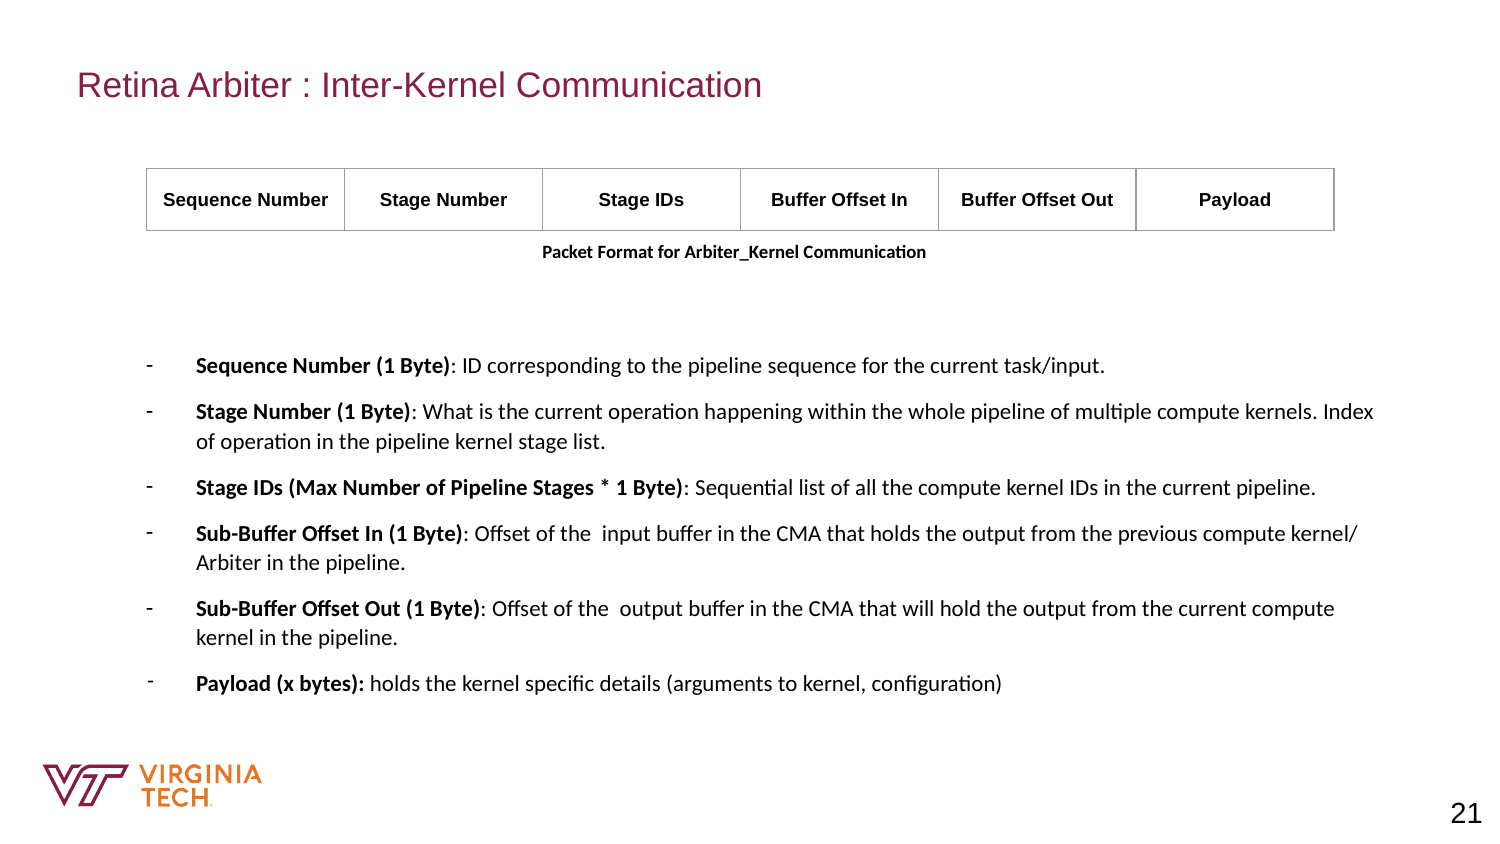

# Quote Callout
Retina Arbiter : Inter-Kernel Communication

| Sequence Number | Stage Number | Stage IDs | Buffer Offset In | Buffer Offset Out | Payload |
| --- | --- | --- | --- | --- | --- |
Packet Format for Arbiter_Kernel Communication
Sequence Number (1 Byte): ID corresponding to the pipeline sequence for the current task/input.
Stage Number (1 Byte): What is the current operation happening within the whole pipeline of multiple compute kernels. Index of operation in the pipeline kernel stage list.
Stage IDs (Max Number of Pipeline Stages * 1 Byte): Sequential list of all the compute kernel IDs in the current pipeline.
Sub-Buffer Offset In (1 Byte): Offset of the  input buffer in the CMA that holds the output from the previous compute kernel/ Arbiter in the pipeline.
Sub-Buffer Offset Out (1 Byte): Offset of the  output buffer in the CMA that will hold the output from the current compute kernel in the pipeline.
Payload (x bytes): holds the kernel specific details (arguments to kernel, configuration)
21